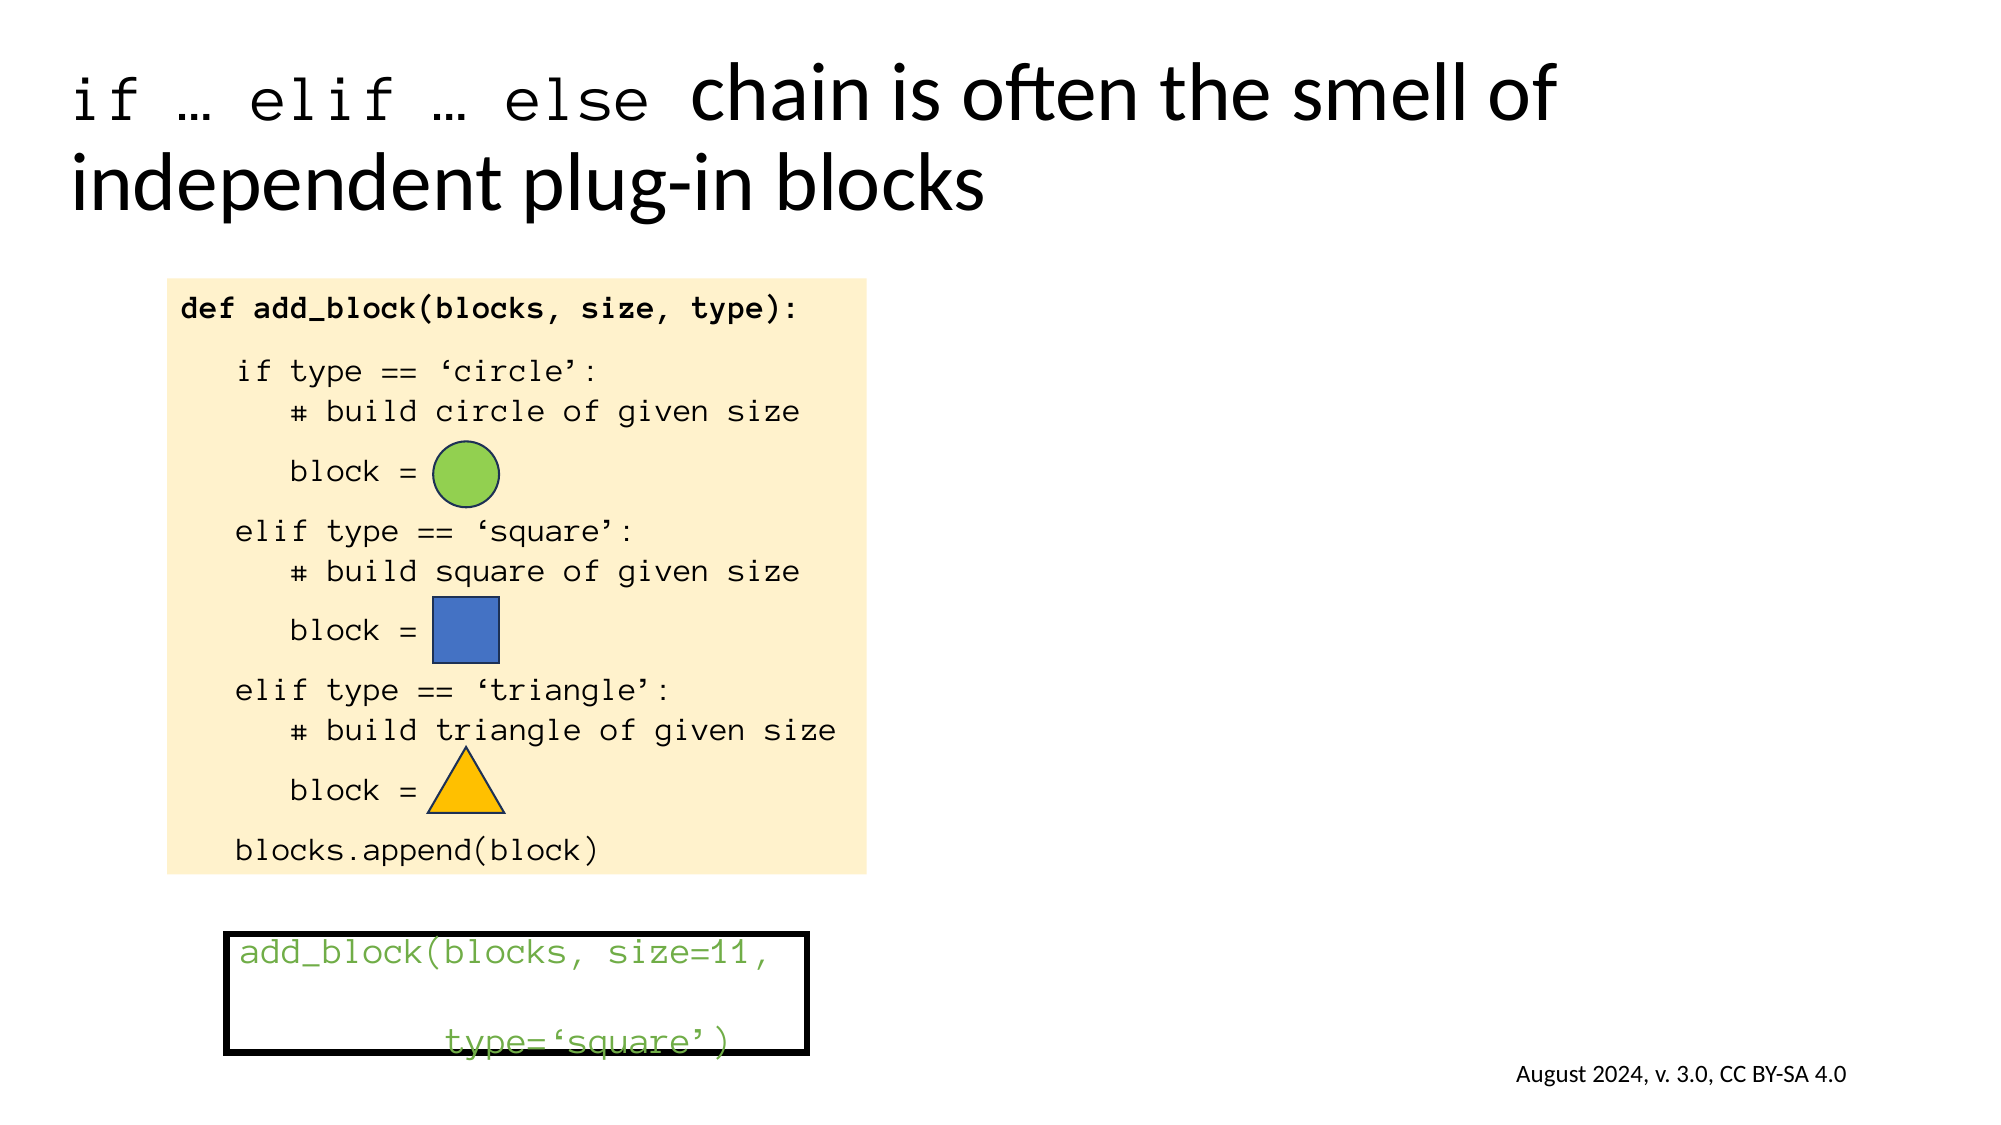

# if … elif … else chain is often the smell of independent plug-in blocks
def add_block(blocks, size, type):
   if type == ‘circle’:
      # build circle of given size
      block =
   elif type == ‘square’:
      # build square of given size
      block =
   elif type == ‘triangle’:
      # build triangle of given size

      block =
   blocks.append(block)

add_block(blocks, size=11,
          type=‘square’)
August 2024, v. 3.0, CC BY-SA 4.0